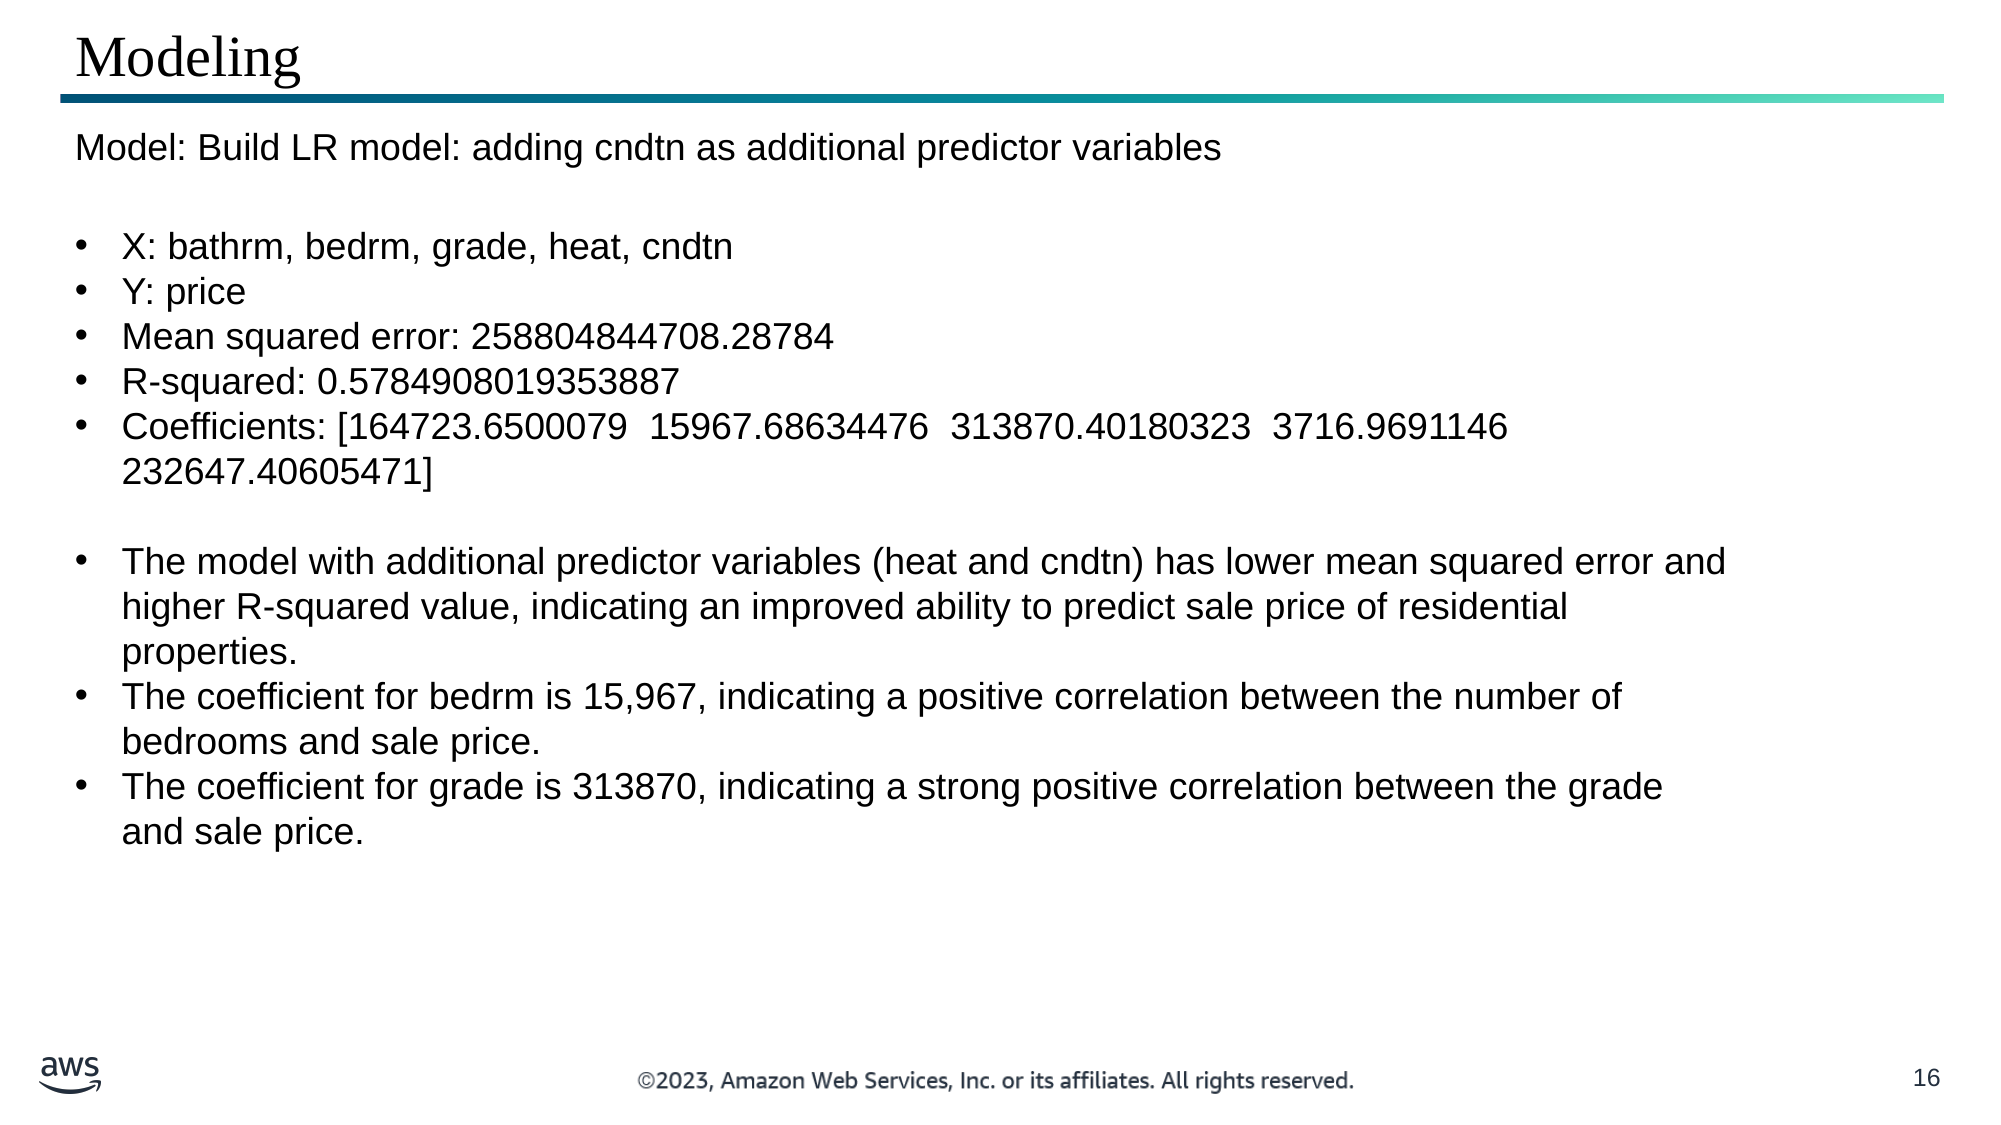

Modeling
Model: Build LR model: adding cndtn as additional predictor variables
X: bathrm, bedrm, grade, heat, cndtn
Y: price
Mean squared error: 258804844708.28784
R-squared: 0.5784908019353887
Coefficients: [164723.6500079  15967.68634476  313870.40180323  3716.9691146  232647.40605471]

The model with additional predictor variables (heat and cndtn) has lower mean squared error and higher R-squared value, indicating an improved ability to predict sale price of residential properties.
The coefficient for bedrm is 15,967, indicating a positive correlation between the number of bedrooms and sale price.
The coefficient for grade is 313870, indicating a strong positive correlation between the grade and sale price.
16